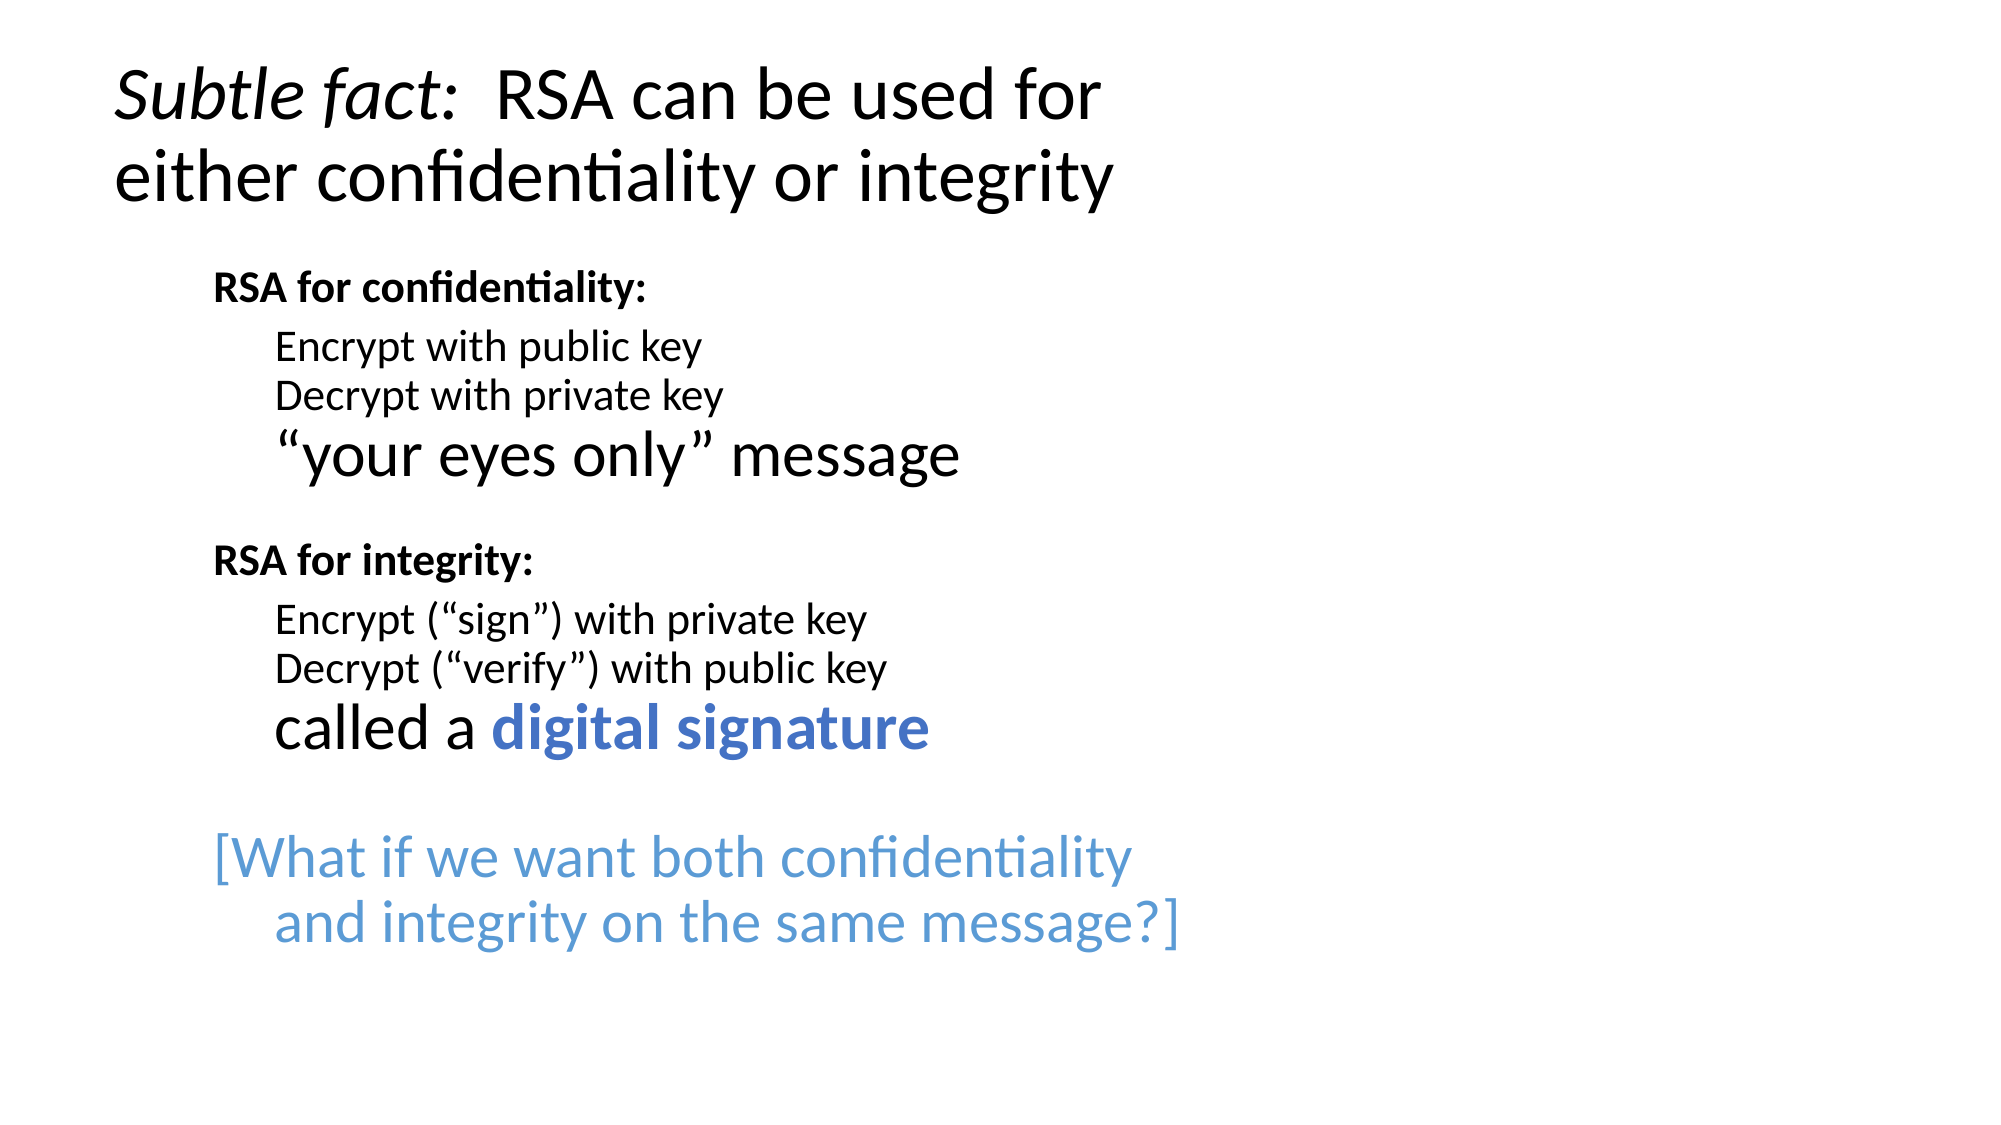

Subtle fact:  RSA can be used for
either confidentiality or integrity
RSA for confidentiality:
	Encrypt with public key
Decrypt with private key
		“your eyes only” message
RSA for integrity:
	Encrypt (“sign”) with private key
Decrypt (“verify”) with public key
		called a digital signature
[What if we want both confidentiality
and integrity on the same message?]